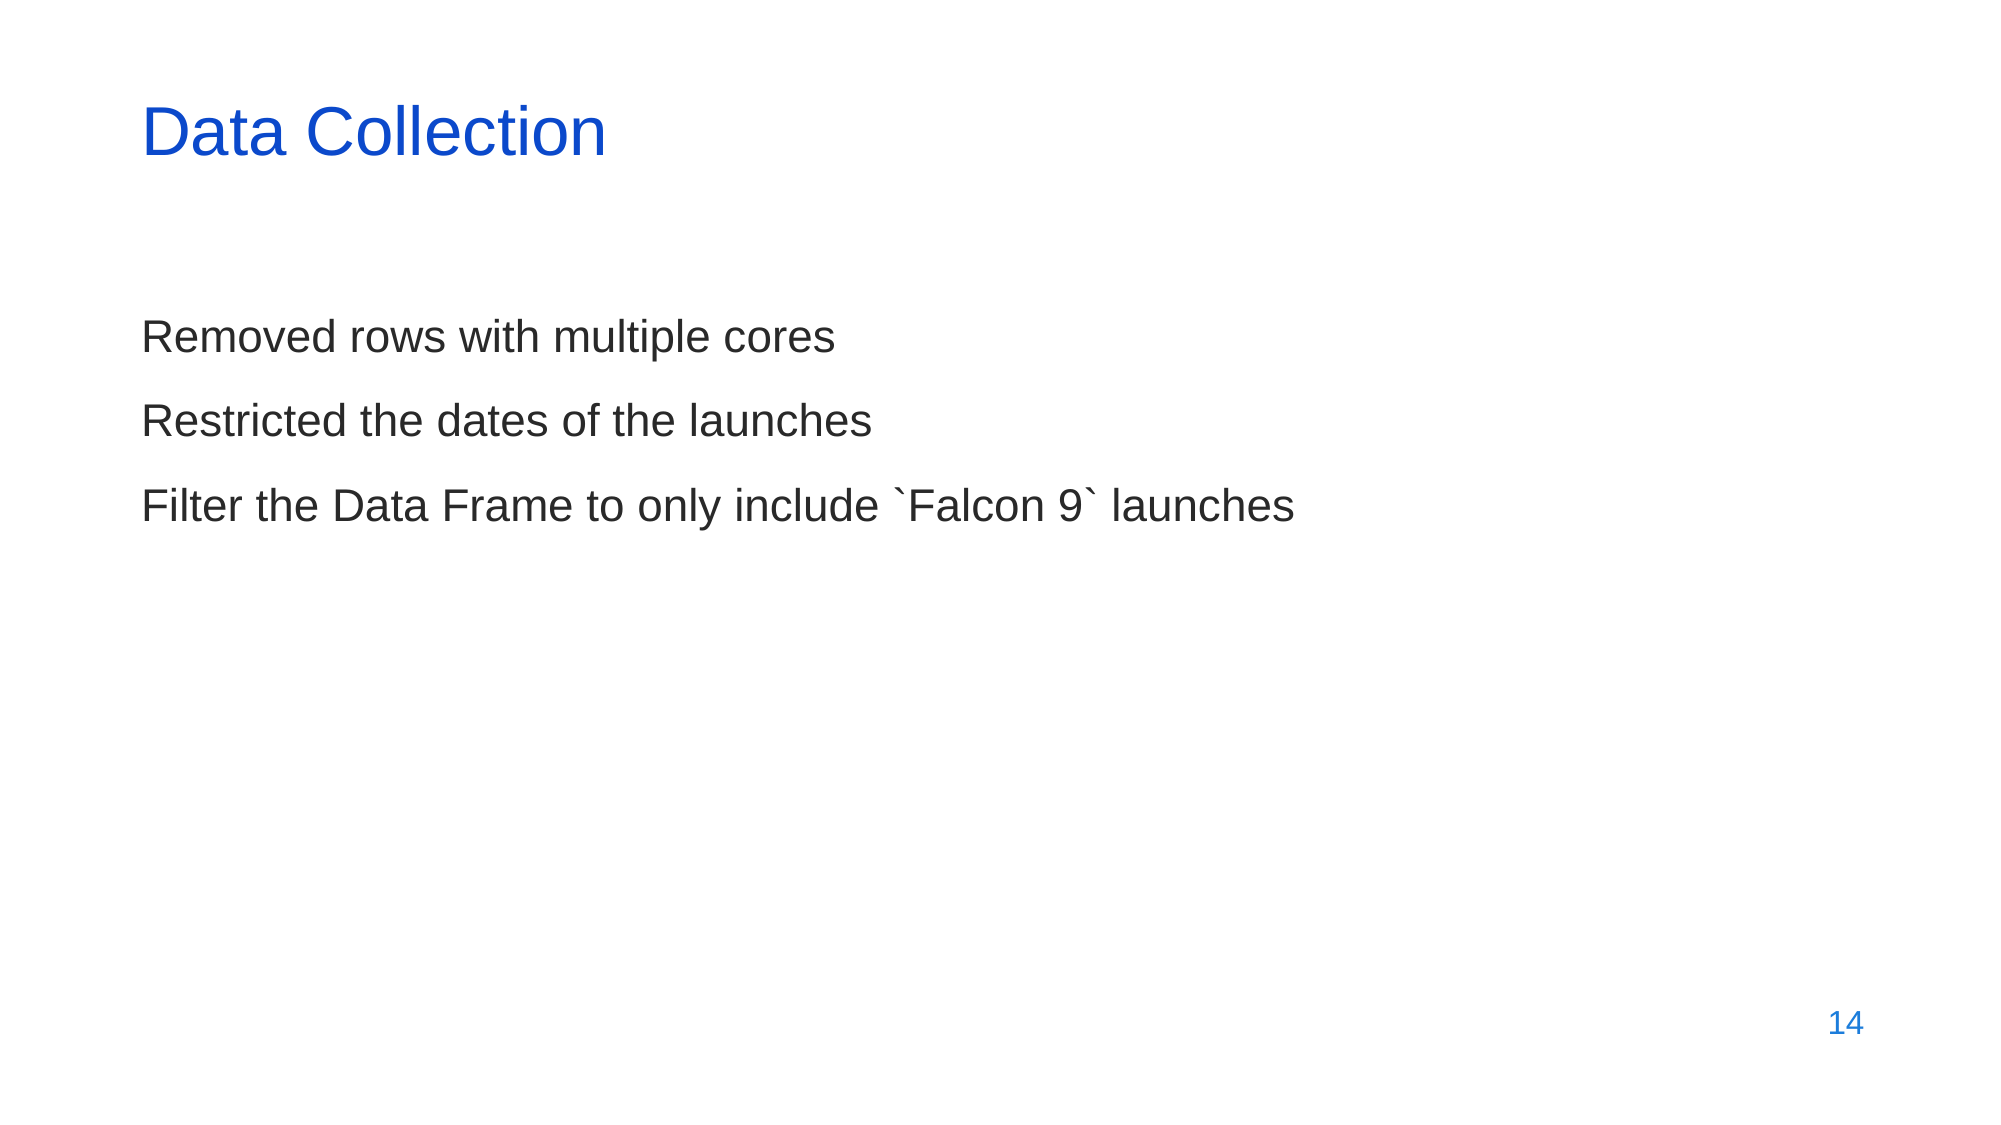

Data Collection
Removed rows with multiple cores
Restricted the dates of the launches
Filter the Data Frame to only include `Falcon 9` launches
14